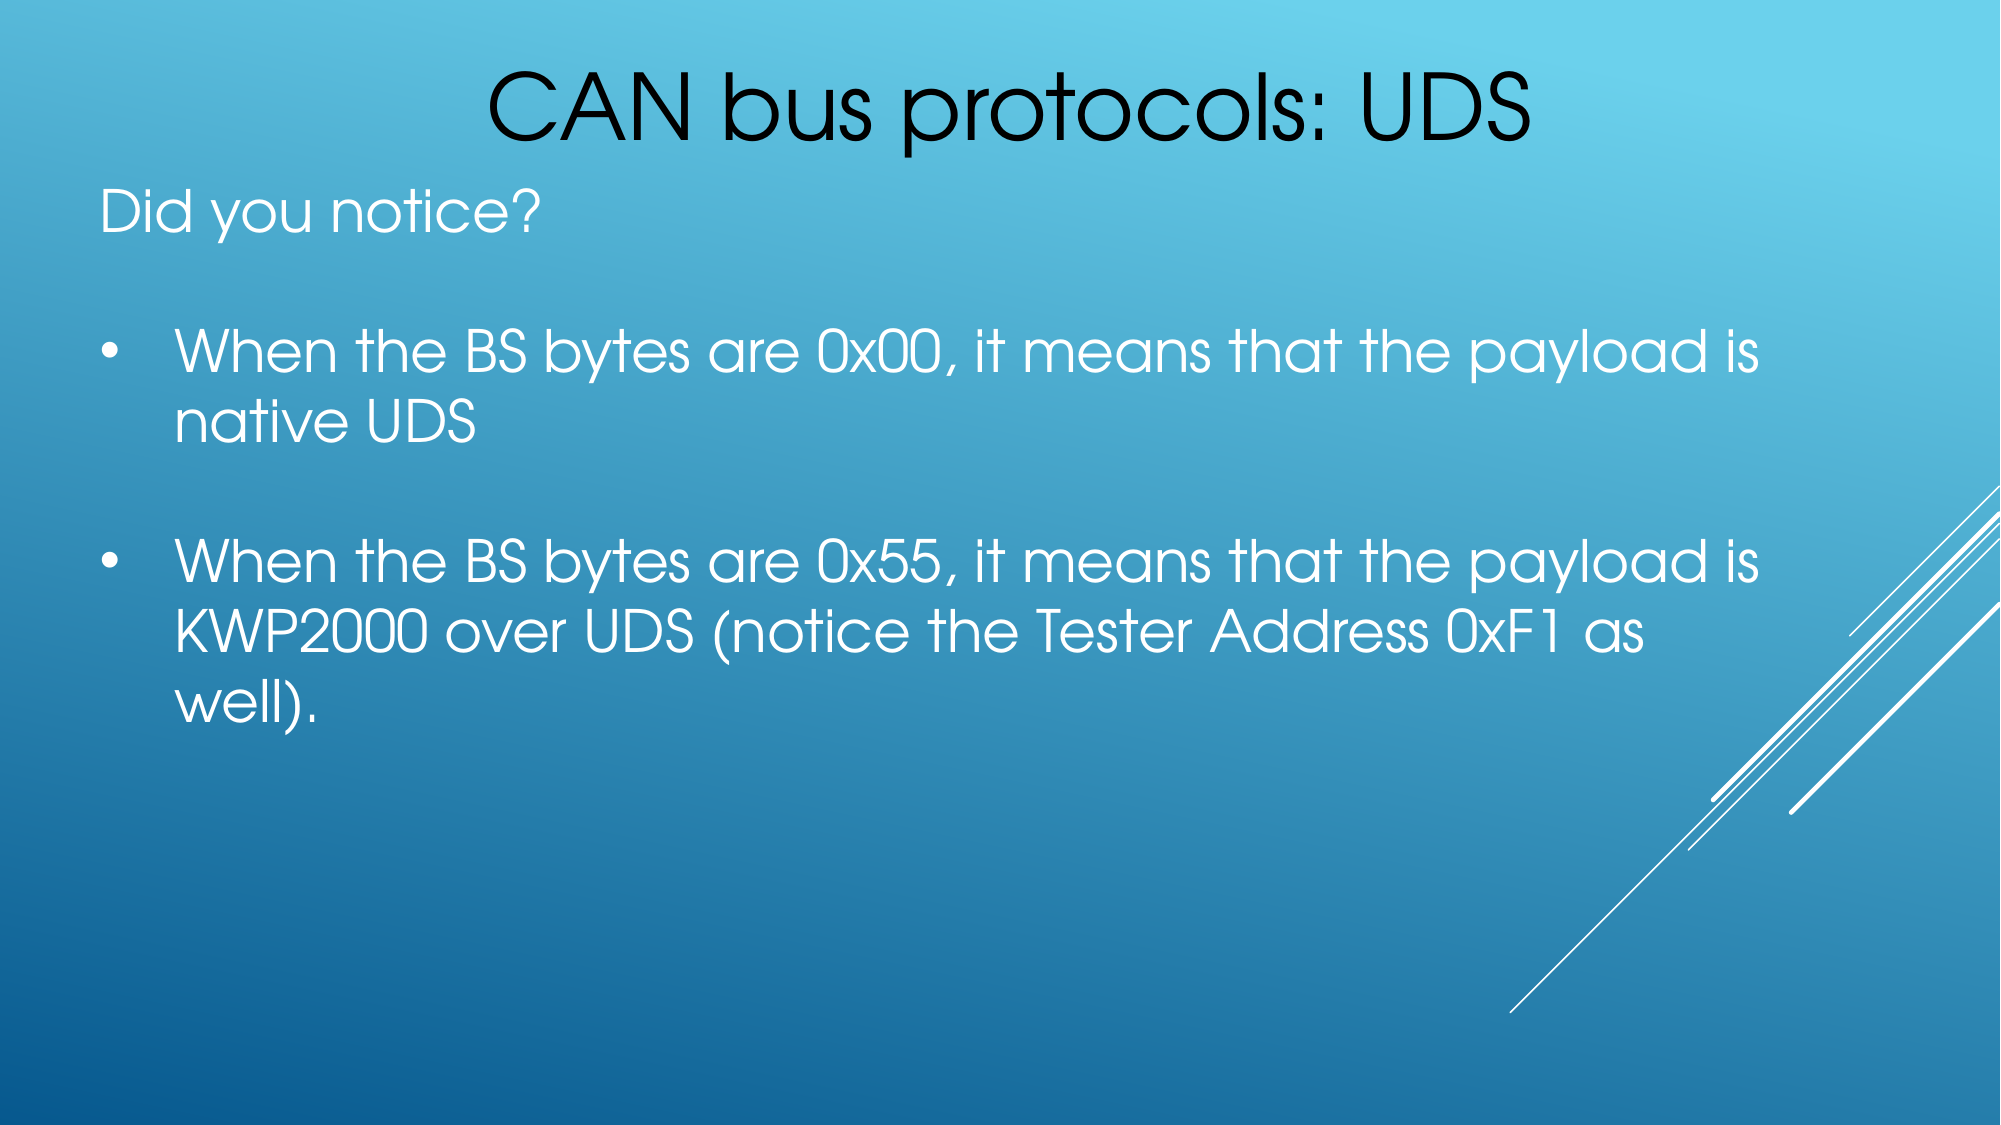

CAN bus protocols: UDS
Did you notice?

When the BS bytes are 0x00, it means that the payload is native UDS

When the BS bytes are 0x55, it means that the payload is KWP2000 over UDS (notice the Tester Address 0xF1 as well).